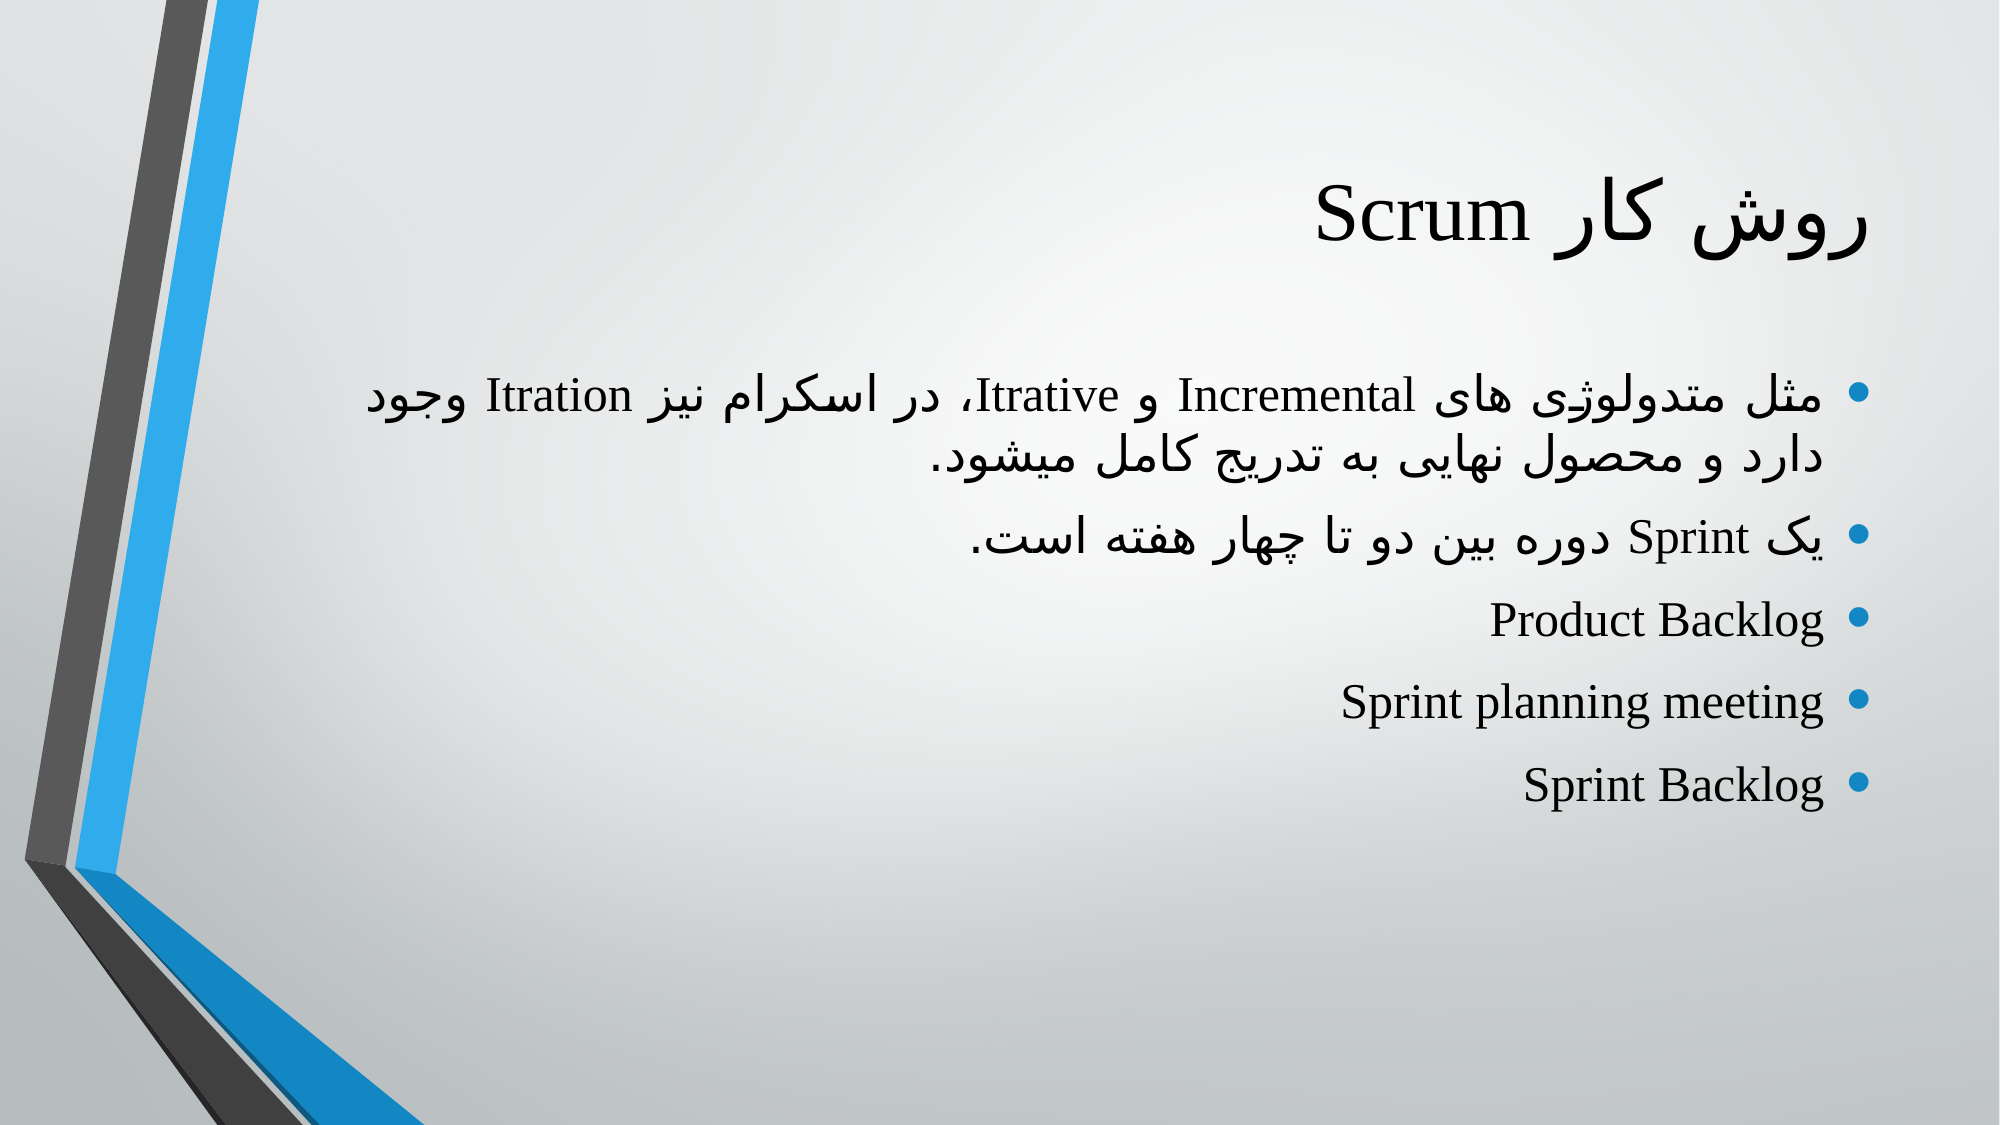

# روش کار Scrum
مثل متدولوژی های Incremental و Itrative، در اسکرام نیز Itration وجود دارد و محصول نهایی به تدریج کامل میشود.
یک Sprint دوره بین دو تا چهار هفته است.
Product Backlog
Sprint planning meeting
Sprint Backlog